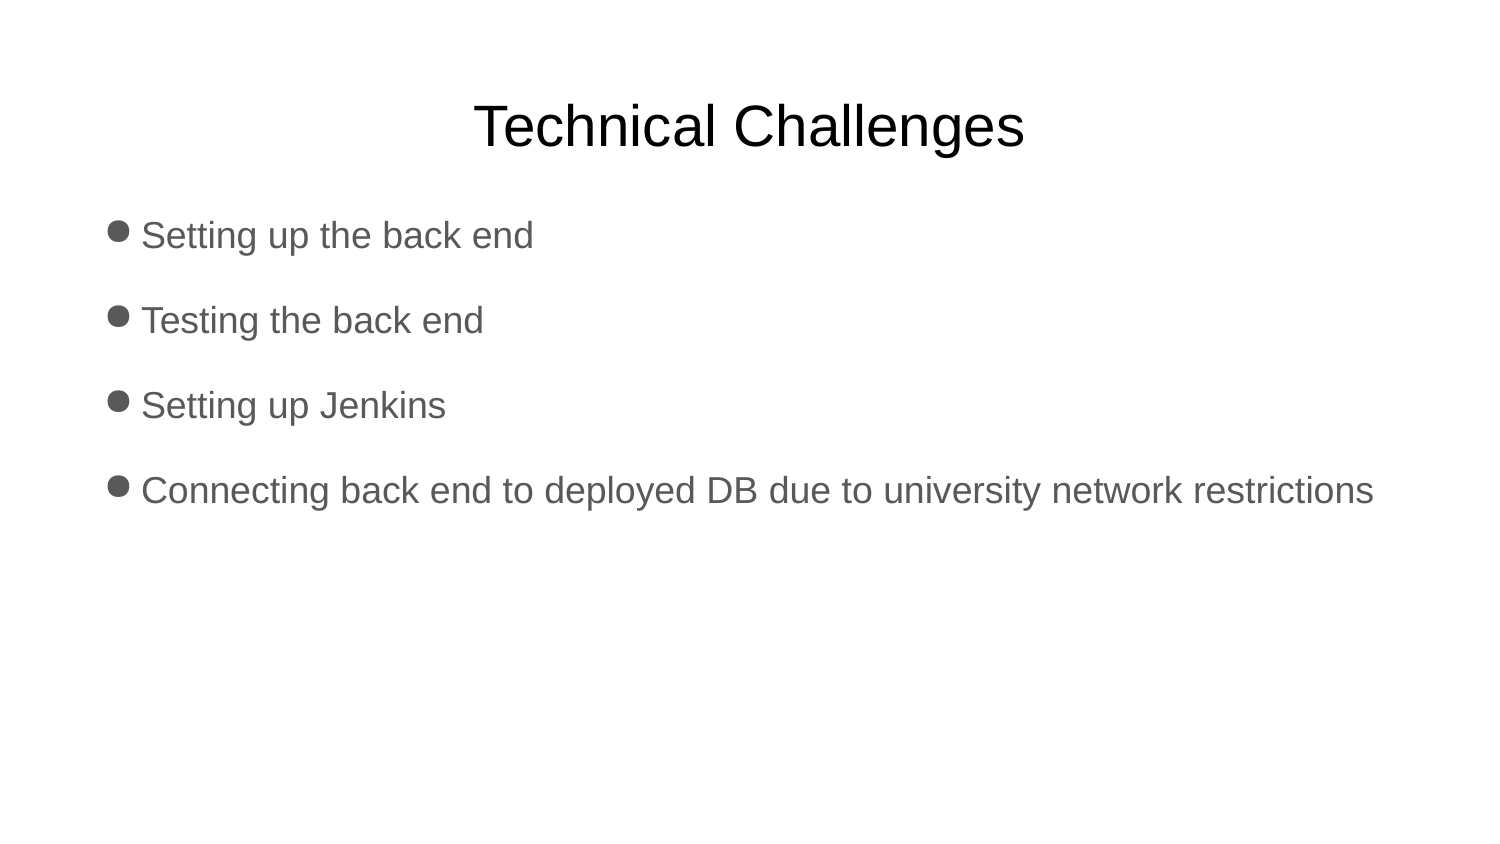

# Technical Challenges
Setting up the back end
Testing the back end
Setting up Jenkins
Connecting back end to deployed DB due to university network restrictions